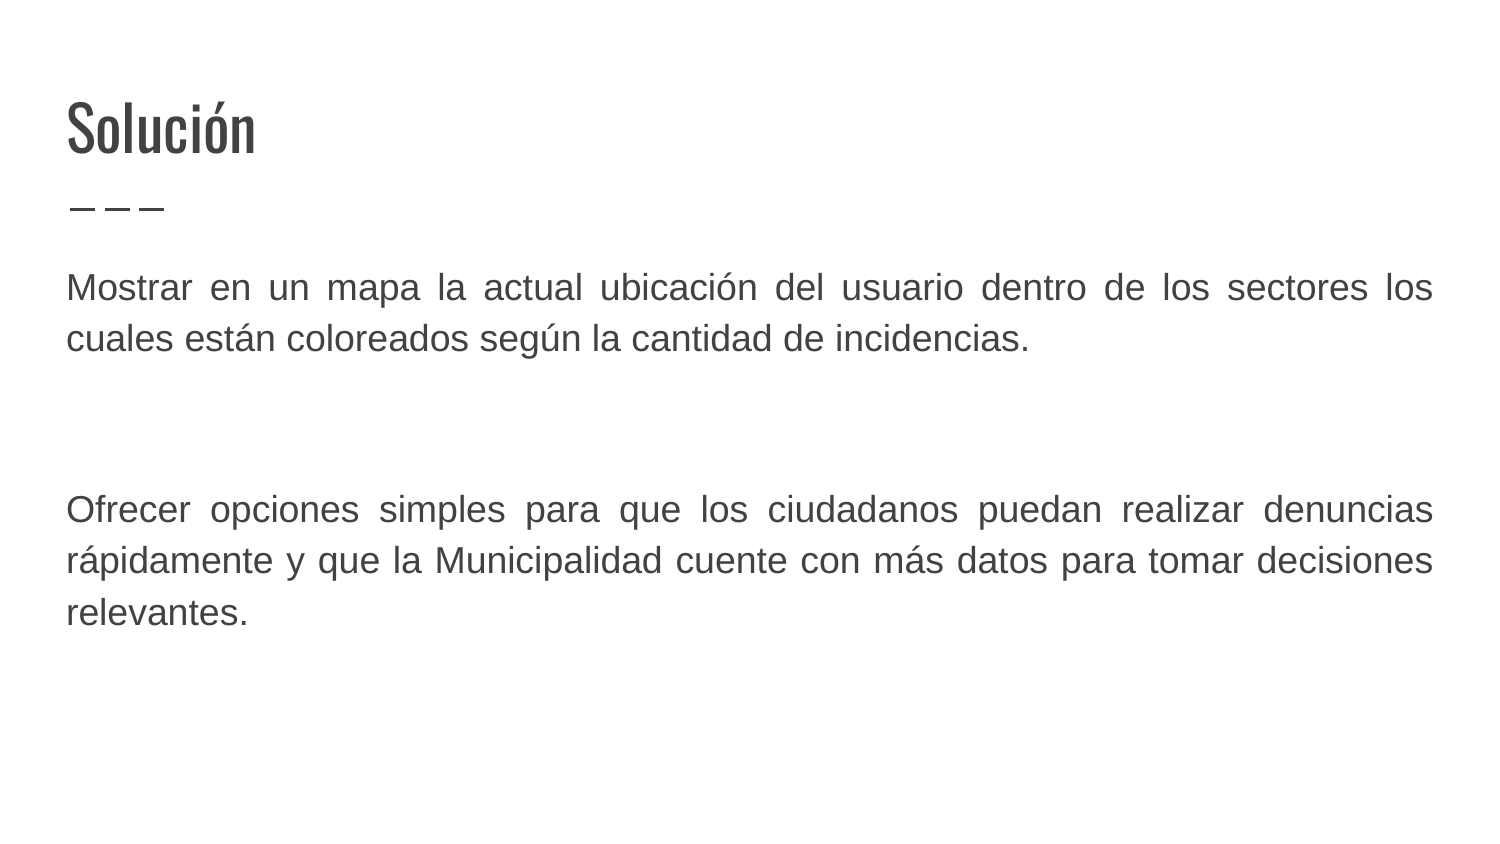

# Solución
Mostrar en un mapa la actual ubicación del usuario dentro de los sectores los cuales están coloreados según la cantidad de incidencias.

Ofrecer opciones simples para que los ciudadanos puedan realizar denuncias rápidamente y que la Municipalidad cuente con más datos para tomar decisiones relevantes.